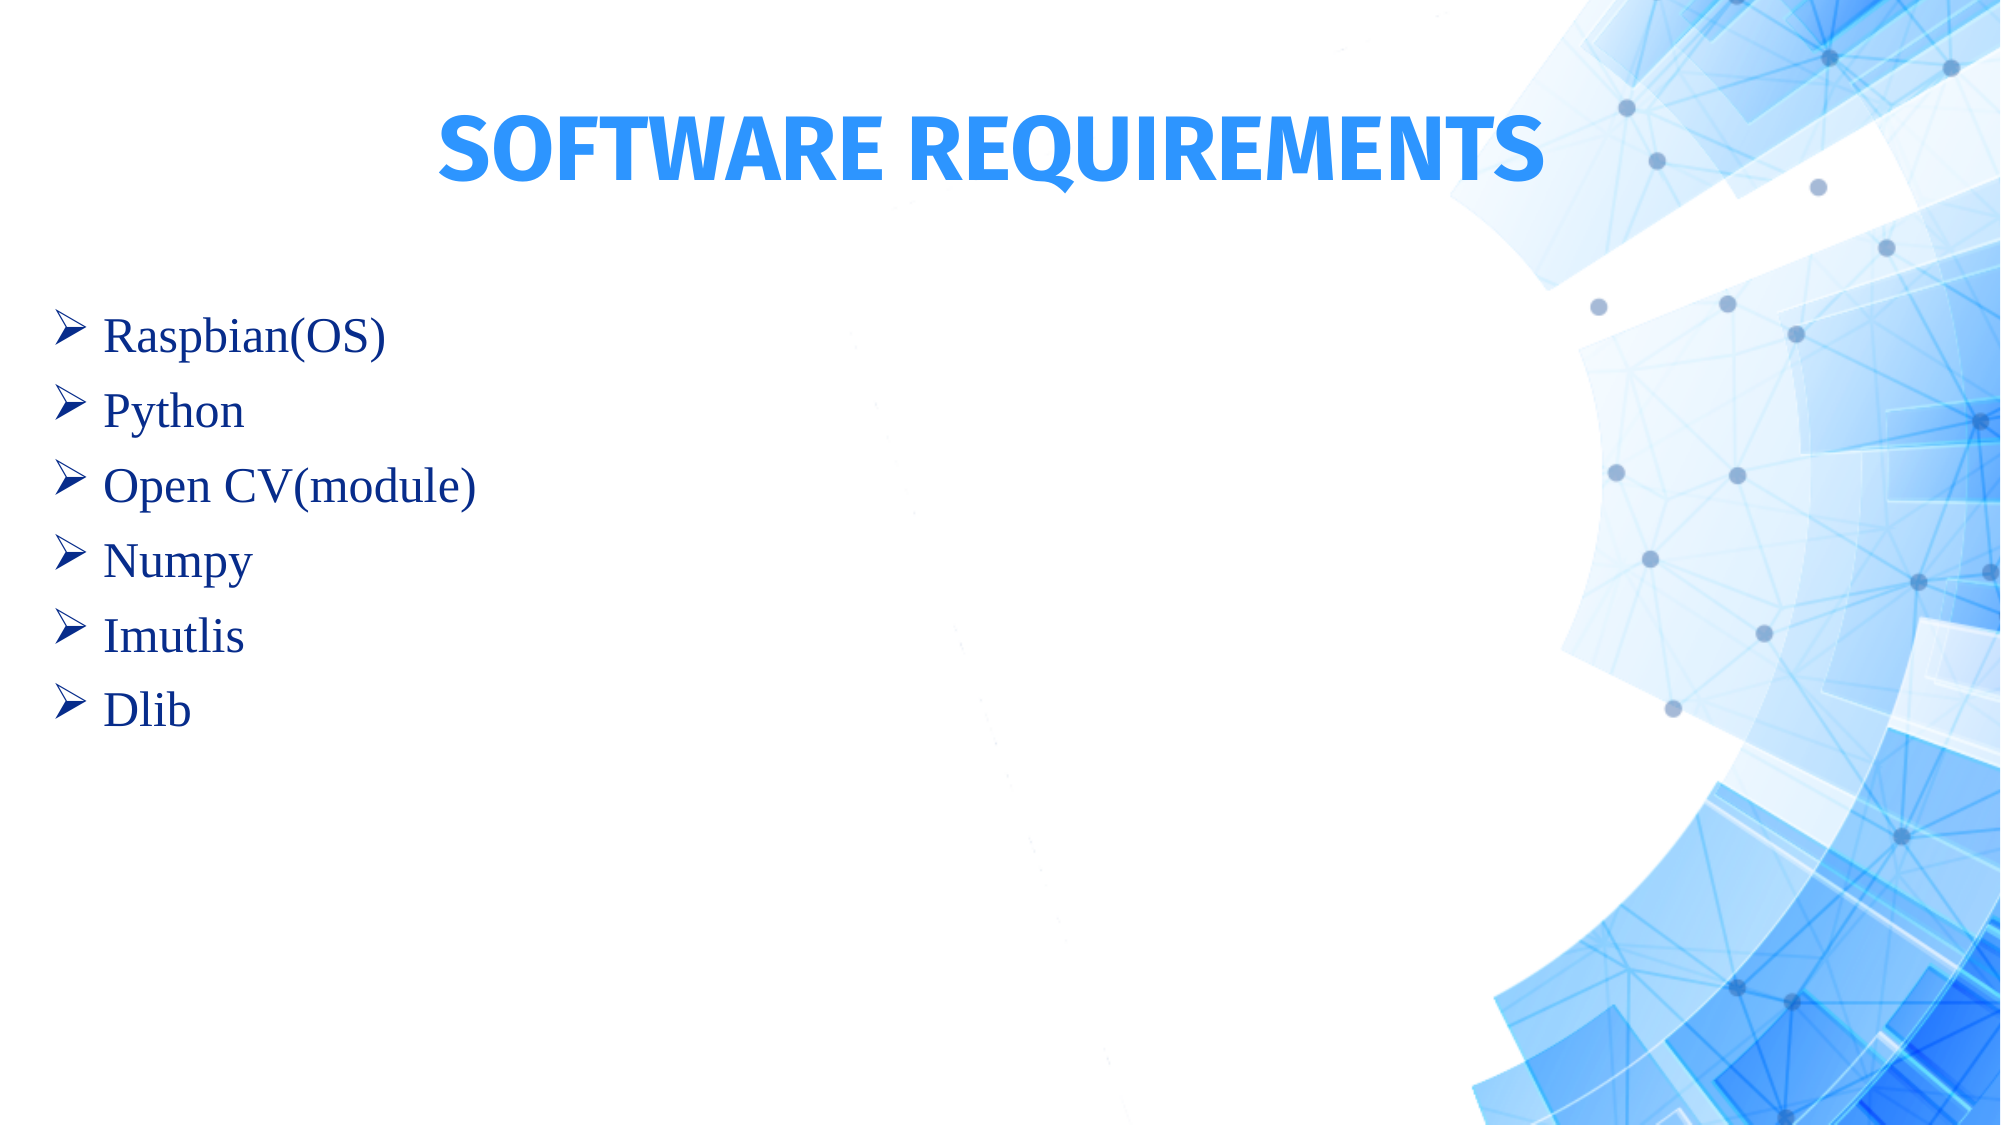

# SOFTWARE REQUIREMENTS
 Raspbian(OS)
 Python
 Open CV(module)
 Numpy
 Imutlis
 Dlib